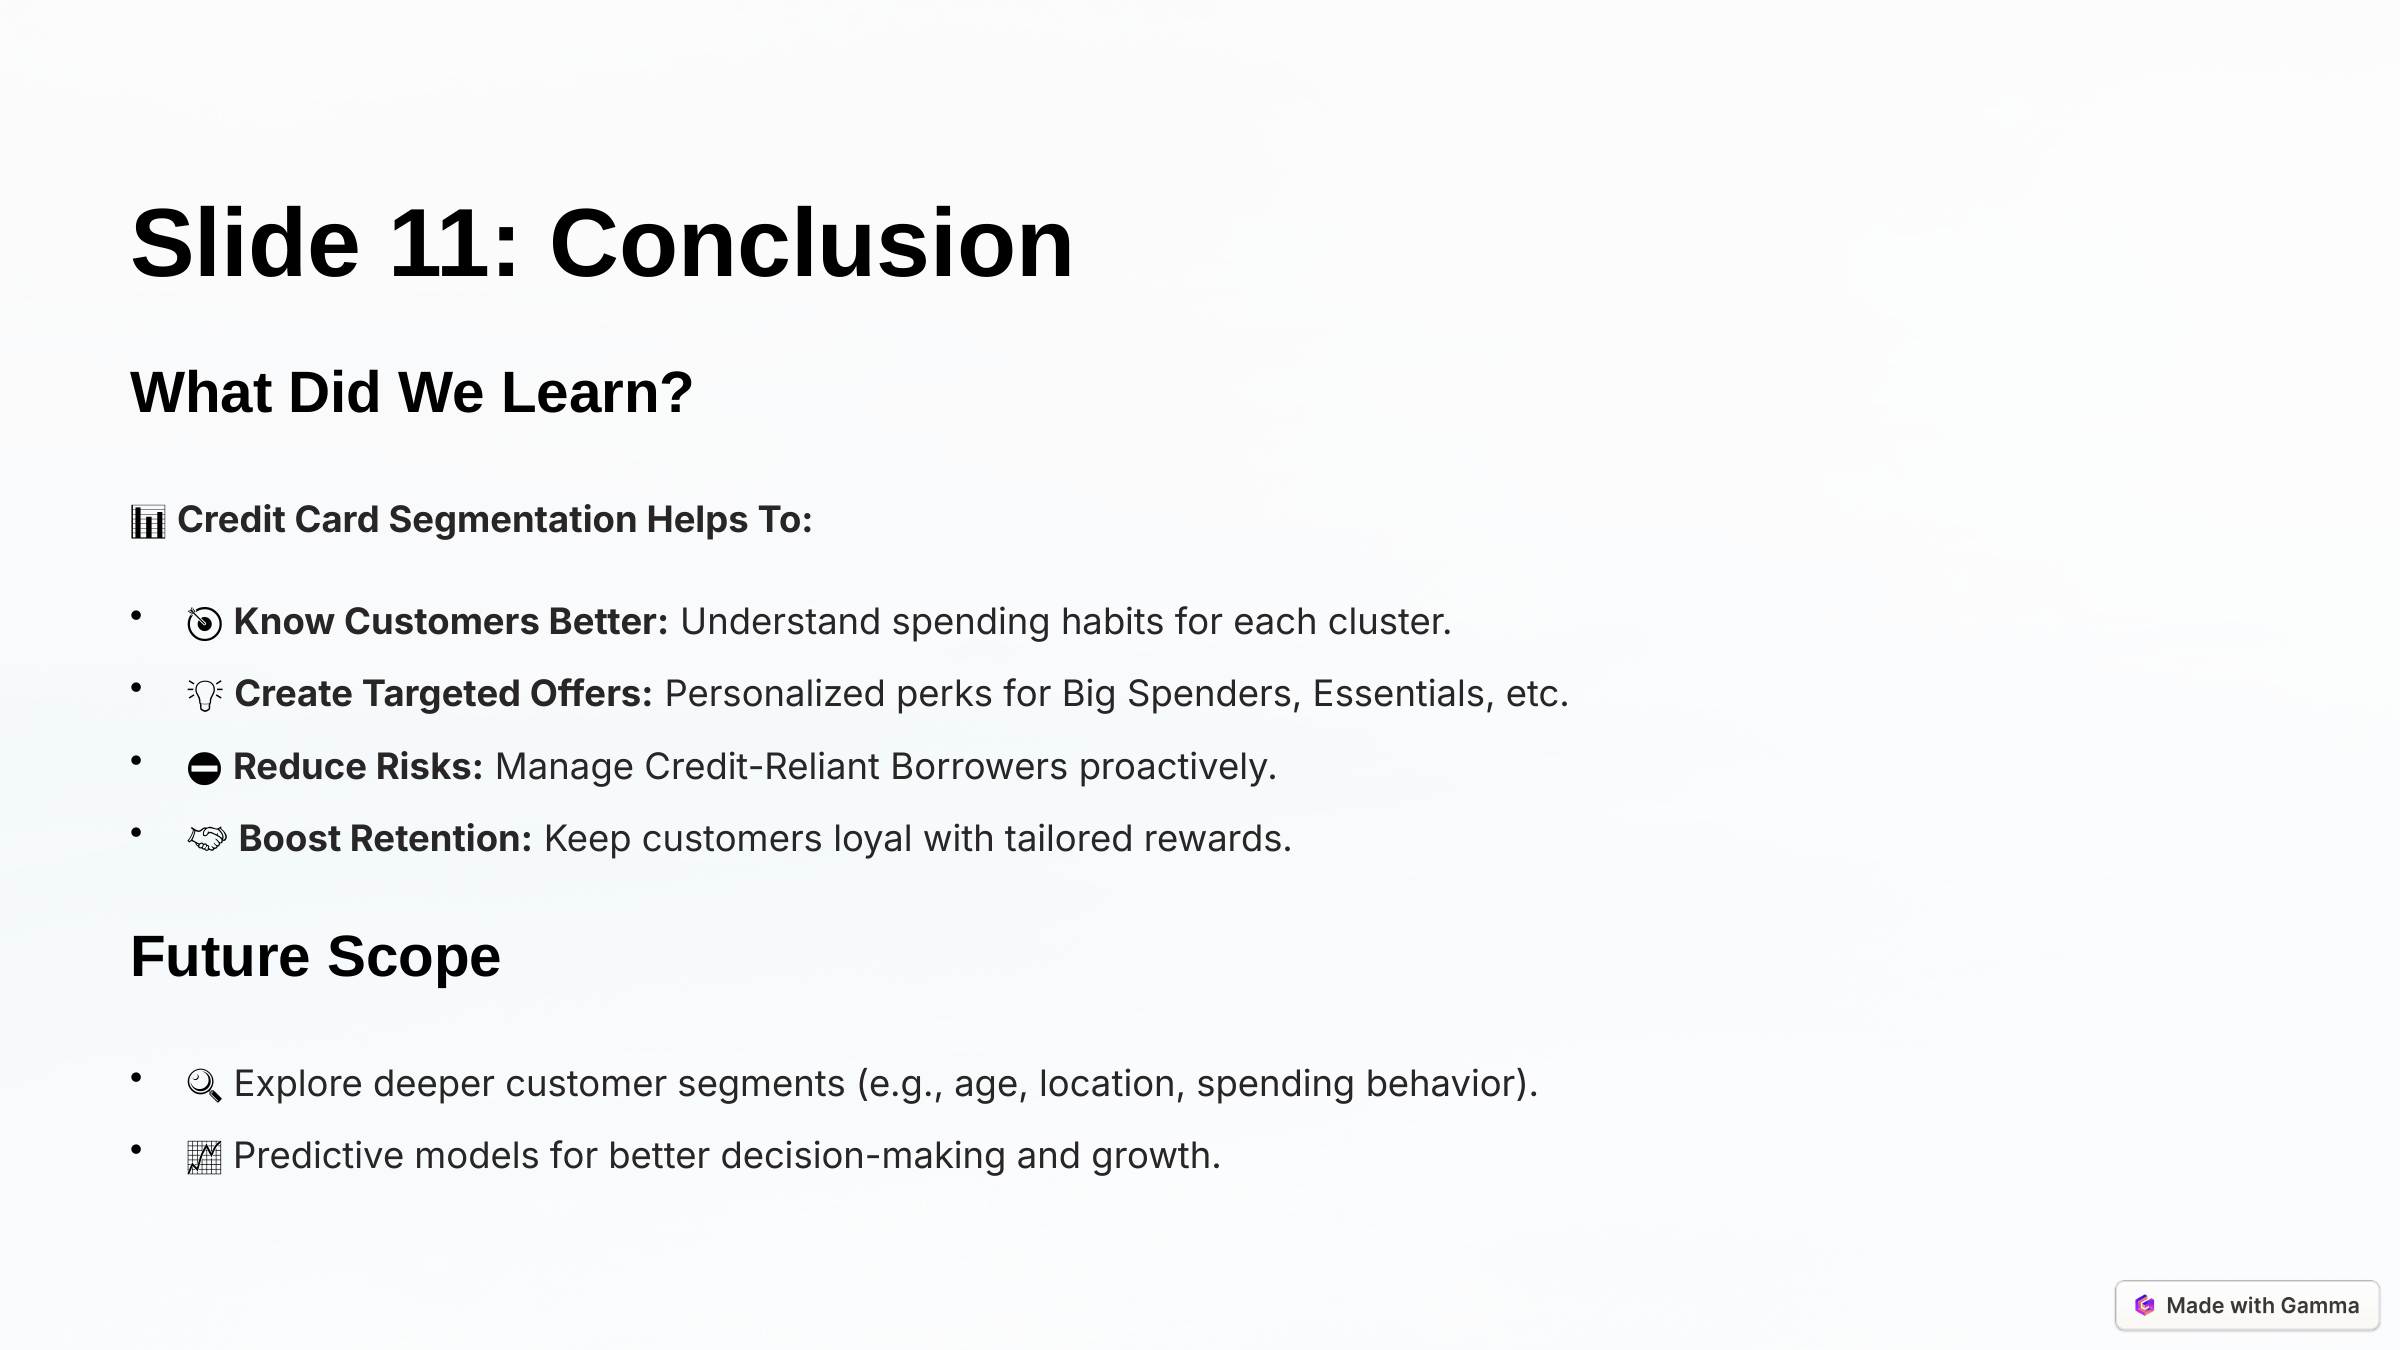

Slide 11: Conclusion
What Did We Learn?
📊 Credit Card Segmentation Helps To:
🎯 Know Customers Better: Understand spending habits for each cluster.
💡 Create Targeted Offers: Personalized perks for Big Spenders, Essentials, etc.
⛔ Reduce Risks: Manage Credit-Reliant Borrowers proactively.
🤝 Boost Retention: Keep customers loyal with tailored rewards.
Future Scope
🔍 Explore deeper customer segments (e.g., age, location, spending behavior).
📈 Predictive models for better decision-making and growth.